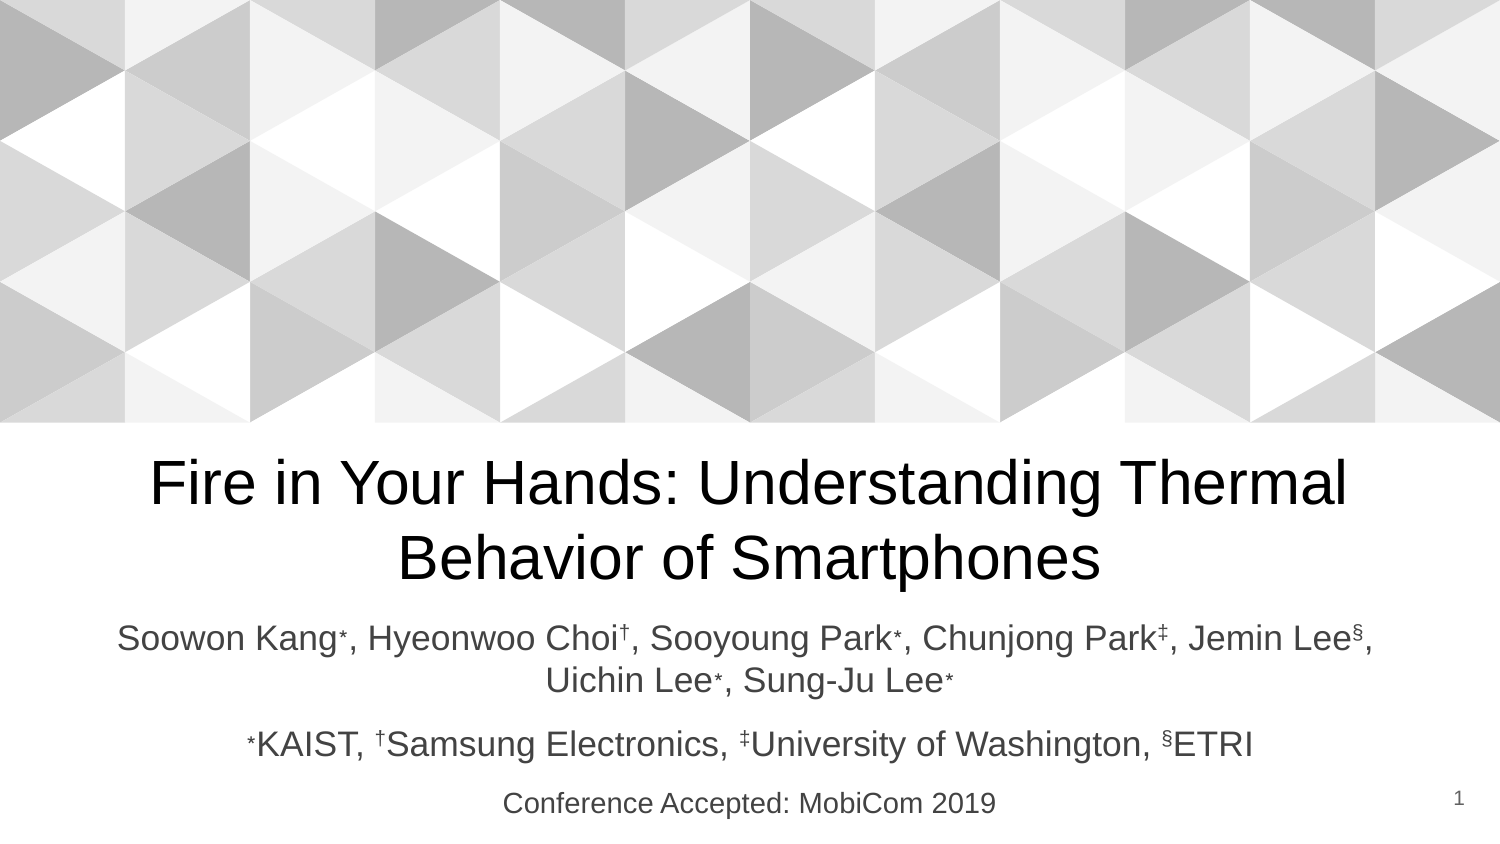

# Fire in Your Hands: Understanding Thermal Behavior of Smartphones
Soowon Kang∗, Hyeonwoo Choi†, Sooyoung Park∗, Chunjong Park‡, Jemin Lee§,
Uichin Lee∗, Sung-Ju Lee∗
∗KAIST, †Samsung Electronics, ‡University of Washington, §ETRI
Conference Accepted: MobiCom 2019
1